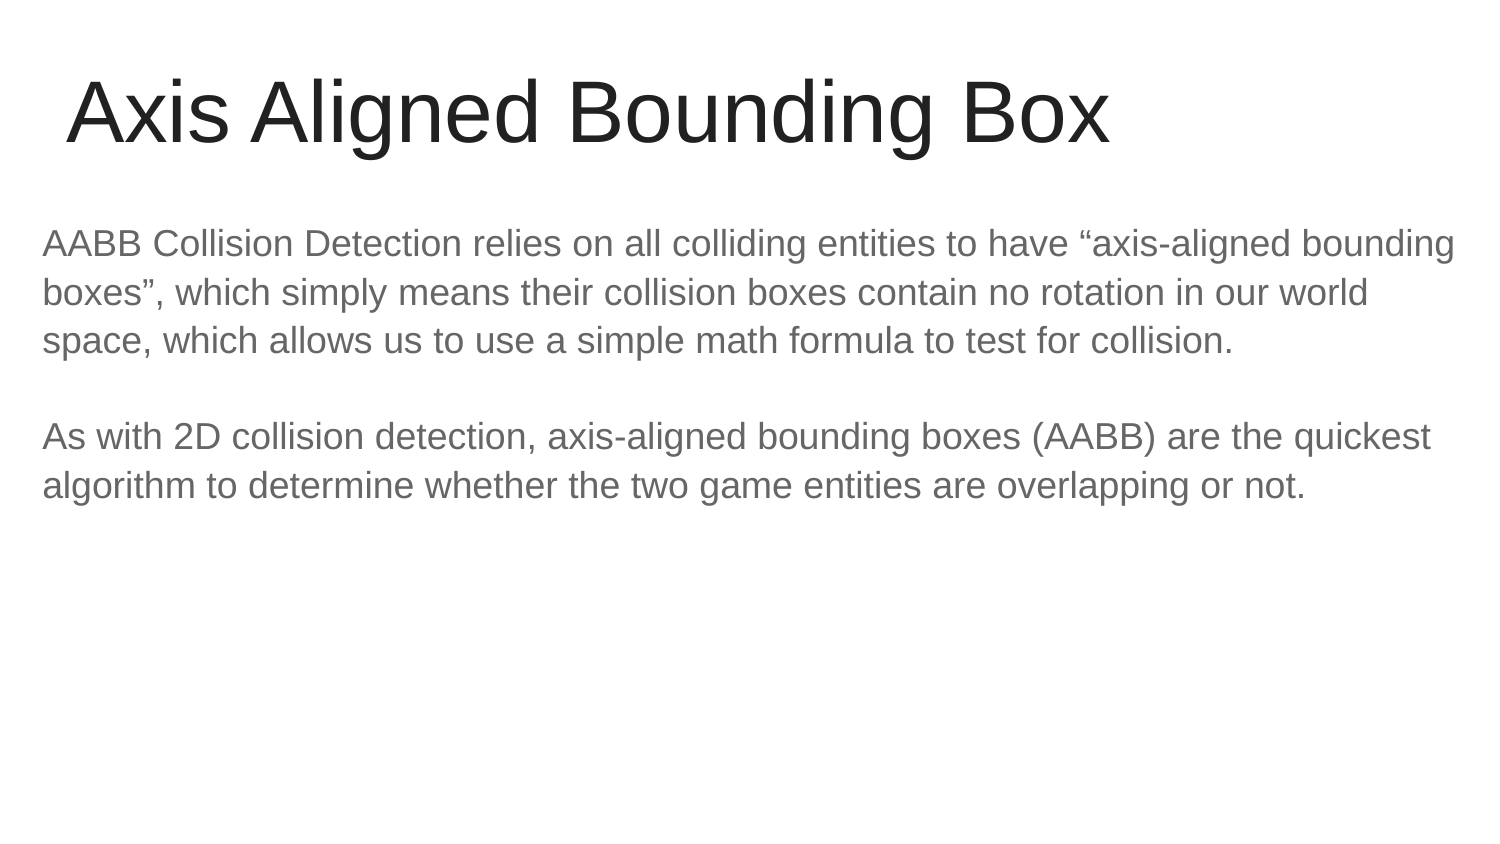

# Axis Aligned Bounding Box
AABB Collision Detection relies on all colliding entities to have “axis-aligned bounding boxes”, which simply means their collision boxes contain no rotation in our world space, which allows us to use a simple math formula to test for collision.
As with 2D collision detection, axis-aligned bounding boxes (AABB) are the quickest algorithm to determine whether the two game entities are overlapping or not.